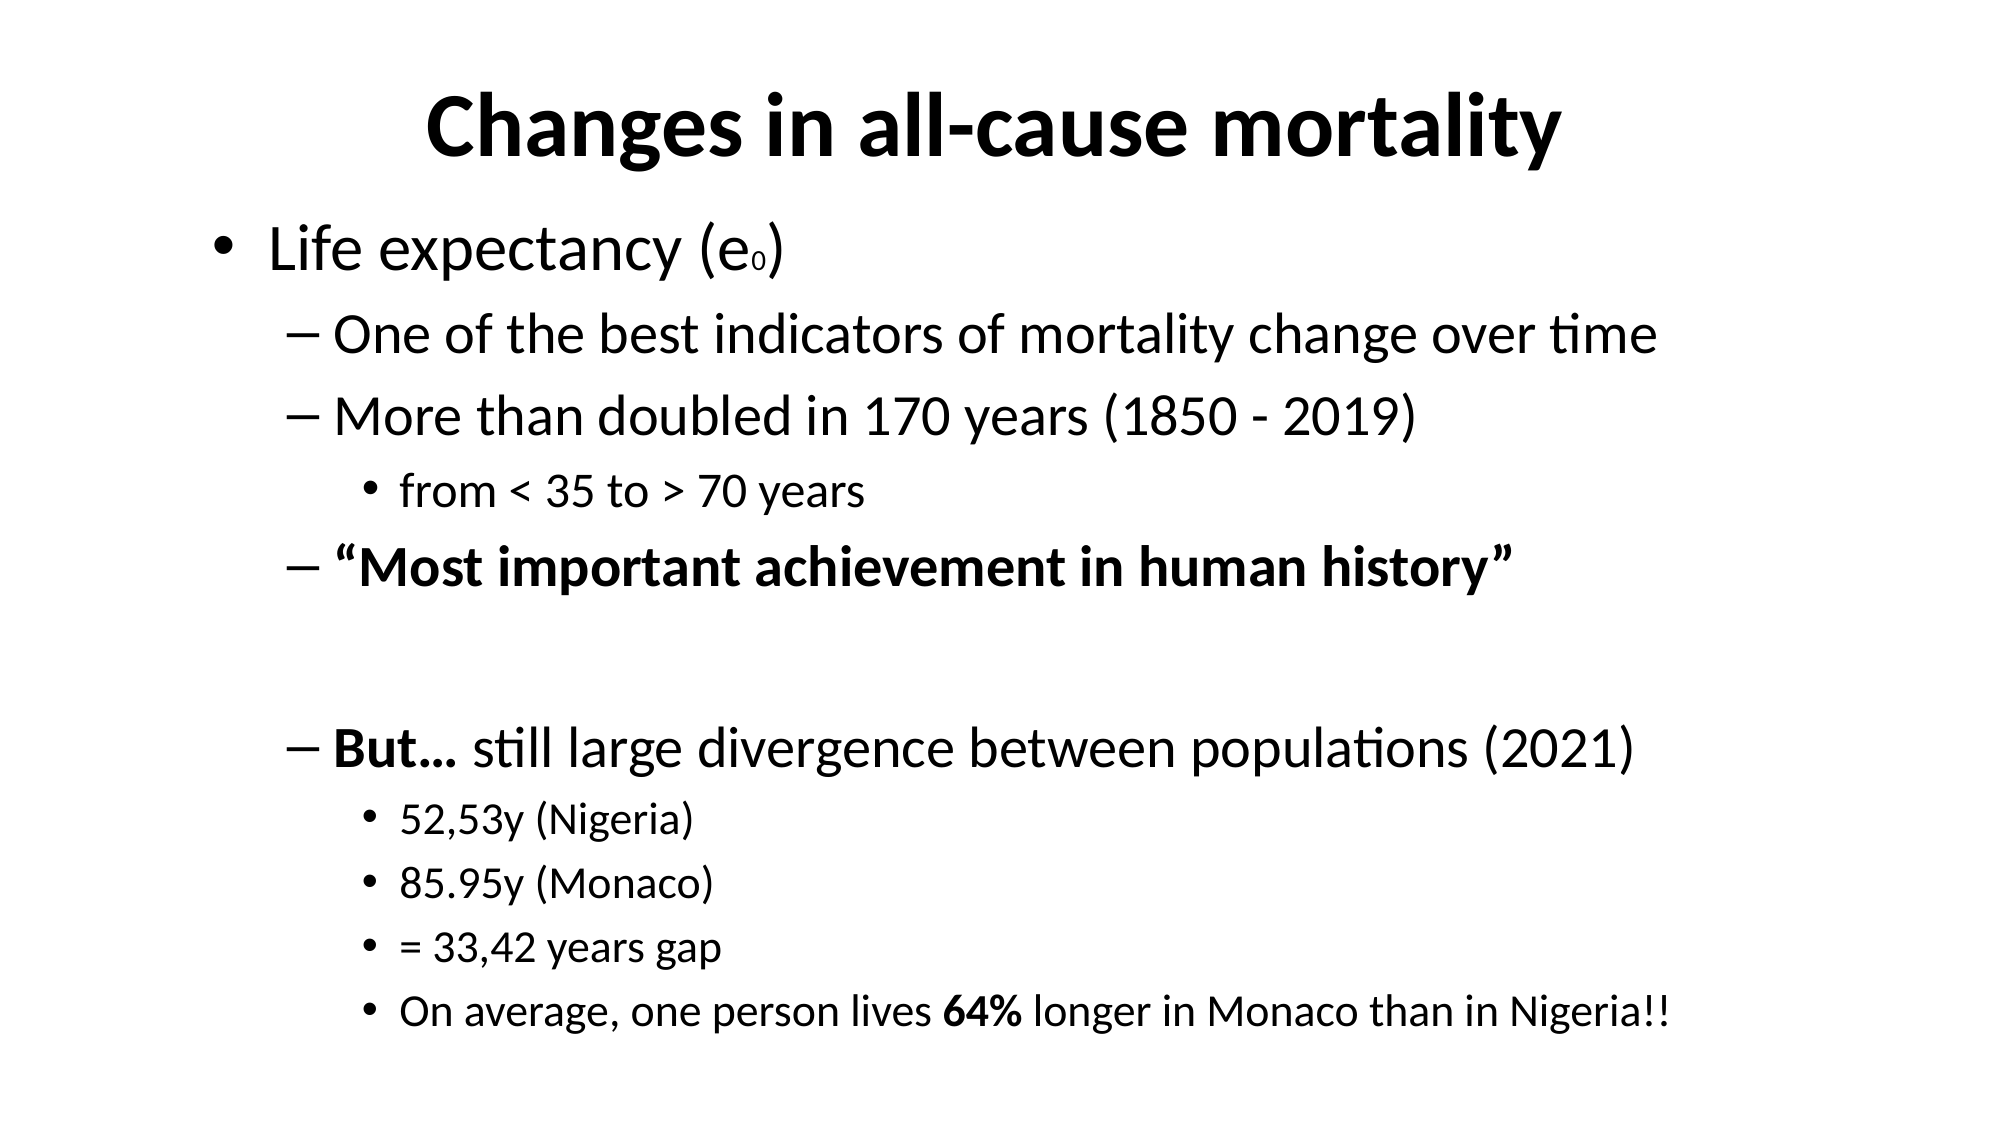

# Changes in all-cause mortality
Life expectancy (e0)
One of the best indicators of mortality change over time
More than doubled in 170 years (1850 - 2019)
from < 35 to > 70 years
“Most important achievement in human history”

But… still large divergence between populations (2021)
52,53y (Nigeria)
85.95y (Monaco)
= 33,42 years gap
On average, one person lives 64% longer in Monaco than in Nigeria!!